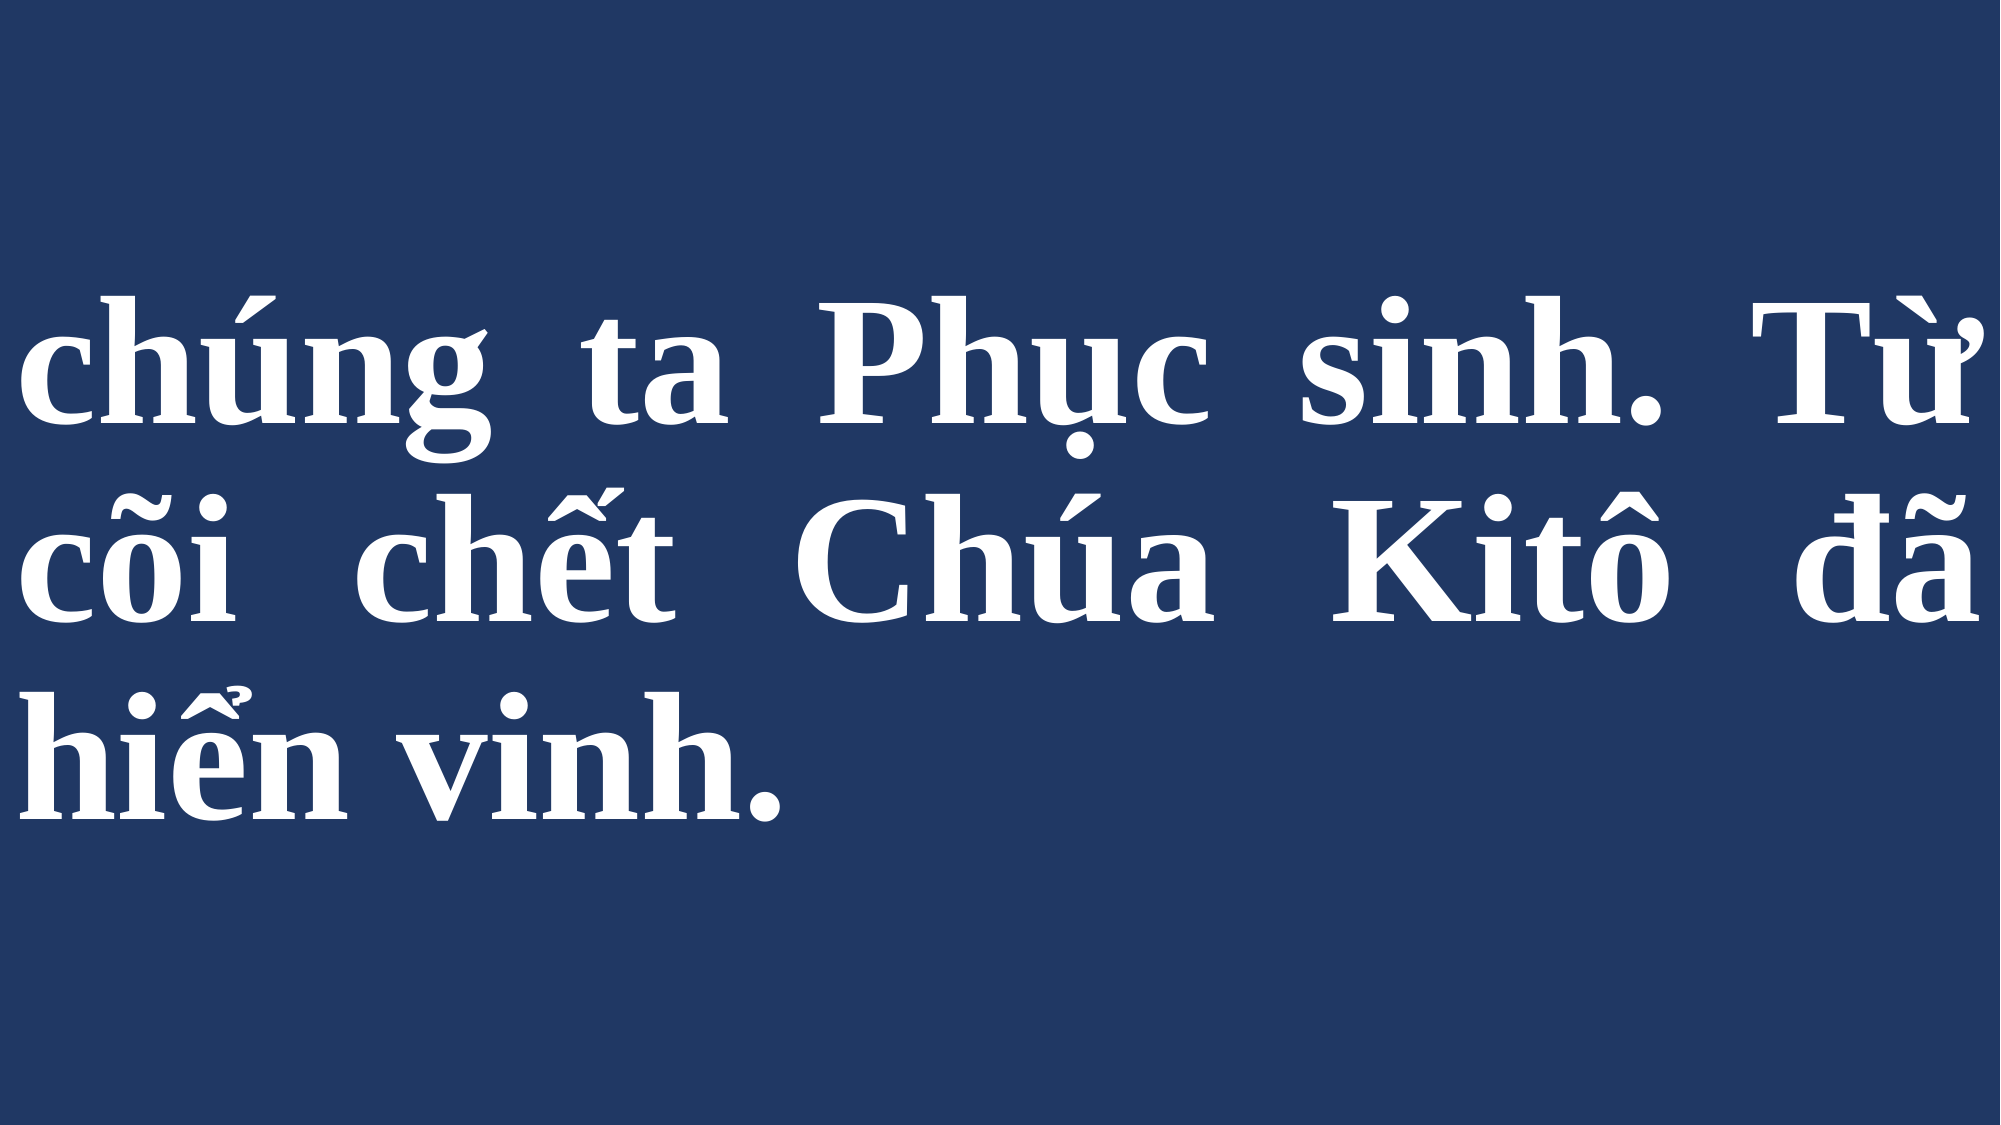

# chúng ta Phục sinh. Từ cõi chết Chúa Kitô đã hiển vinh.